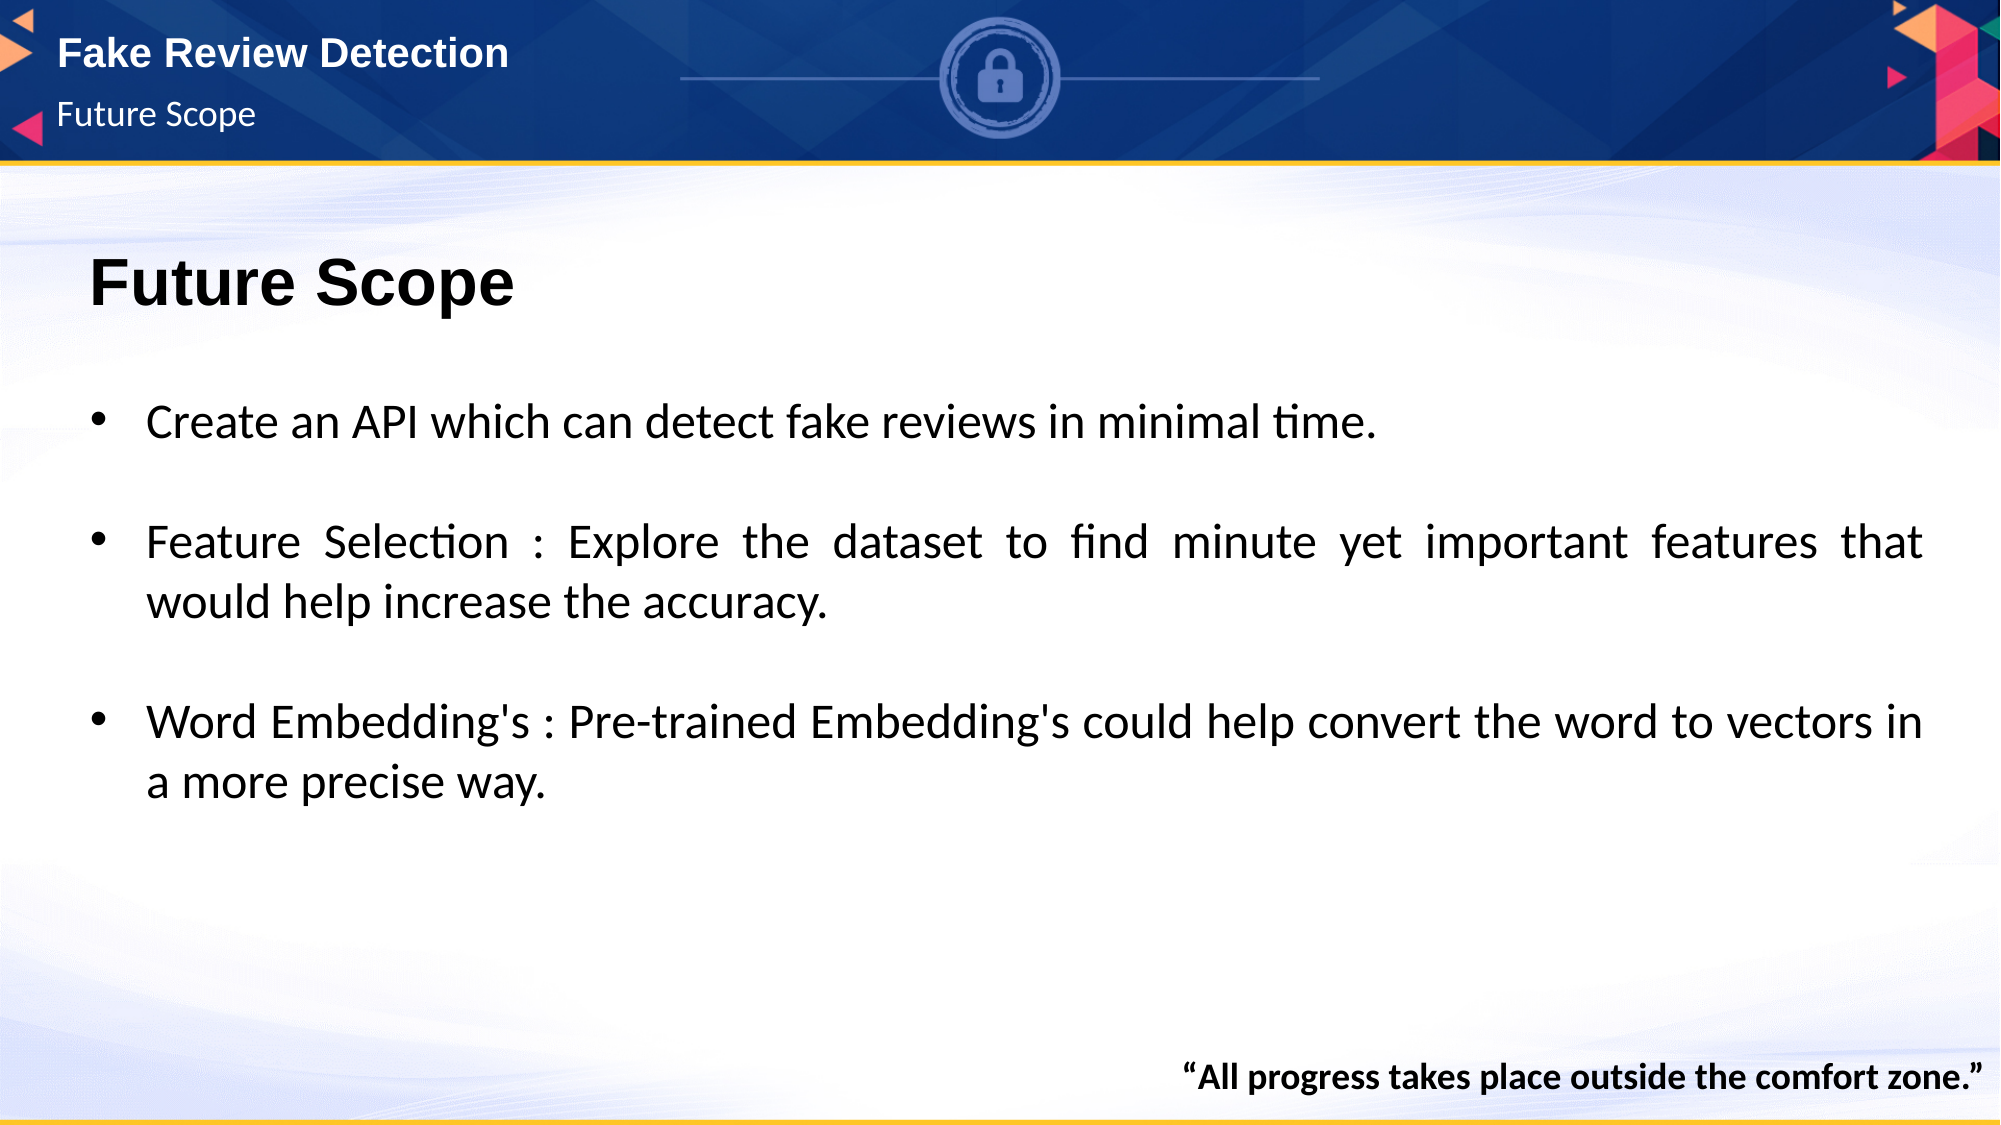

Fake Review Detection
Future Scope
Future Scope

Create an API which can detect fake reviews in minimal time.

Feature Selection : Explore the dataset to find minute yet important features that would help increase the accuracy.

Word Embedding's : Pre-trained Embedding's could help convert the word to vectors in a more precise way.

“All progress takes place outside the comfort zone.”